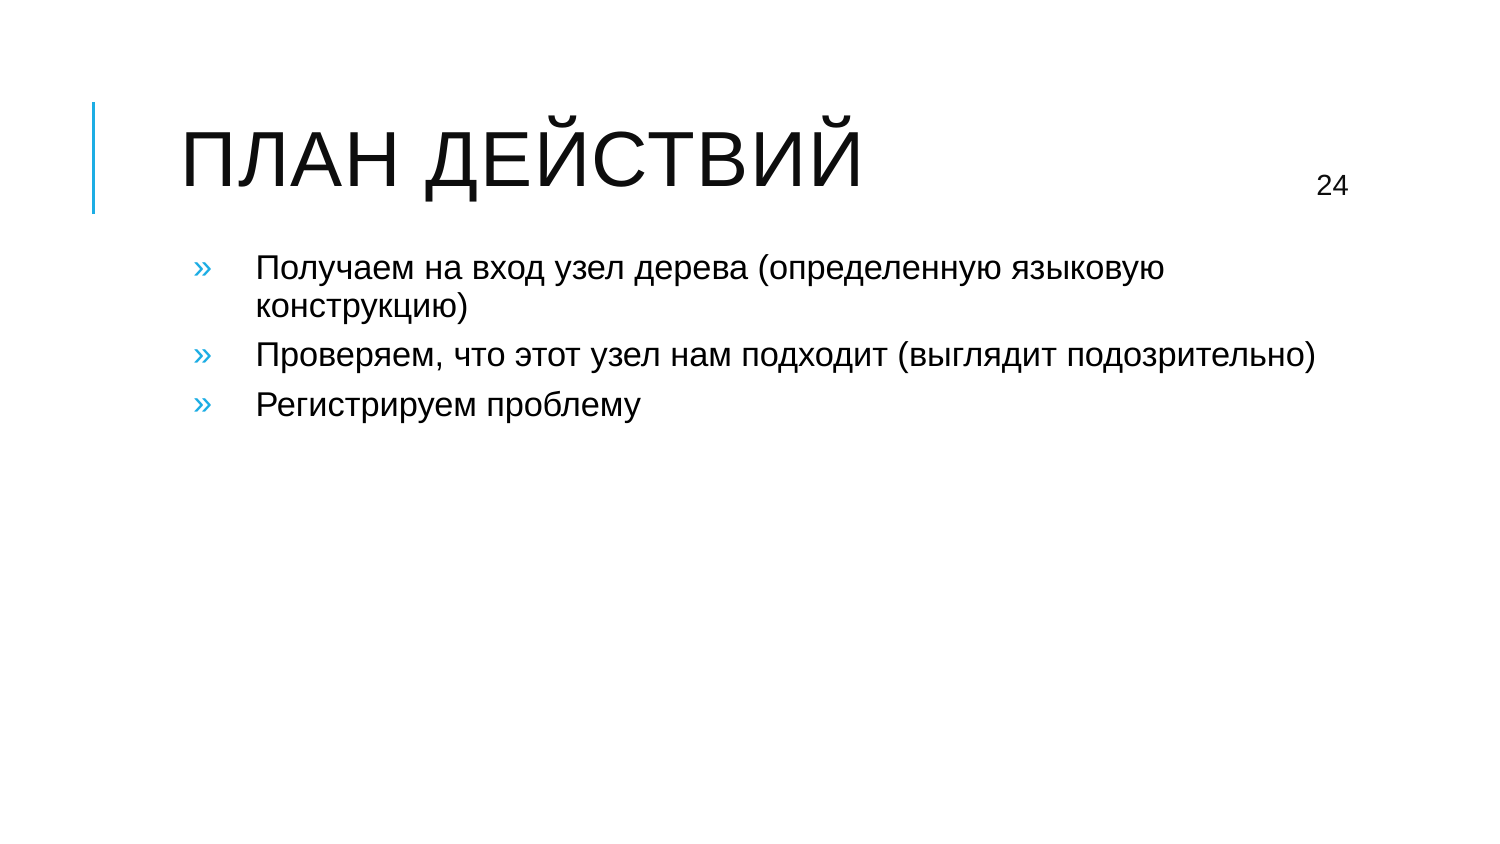

# ПЛАН ДЕЙСТВИЙ
24
Получаем на вход узел дерева (определенную языковую конструкцию)
Проверяем, что этот узел нам подходит (выглядит подозрительно)
Регистрируем проблему